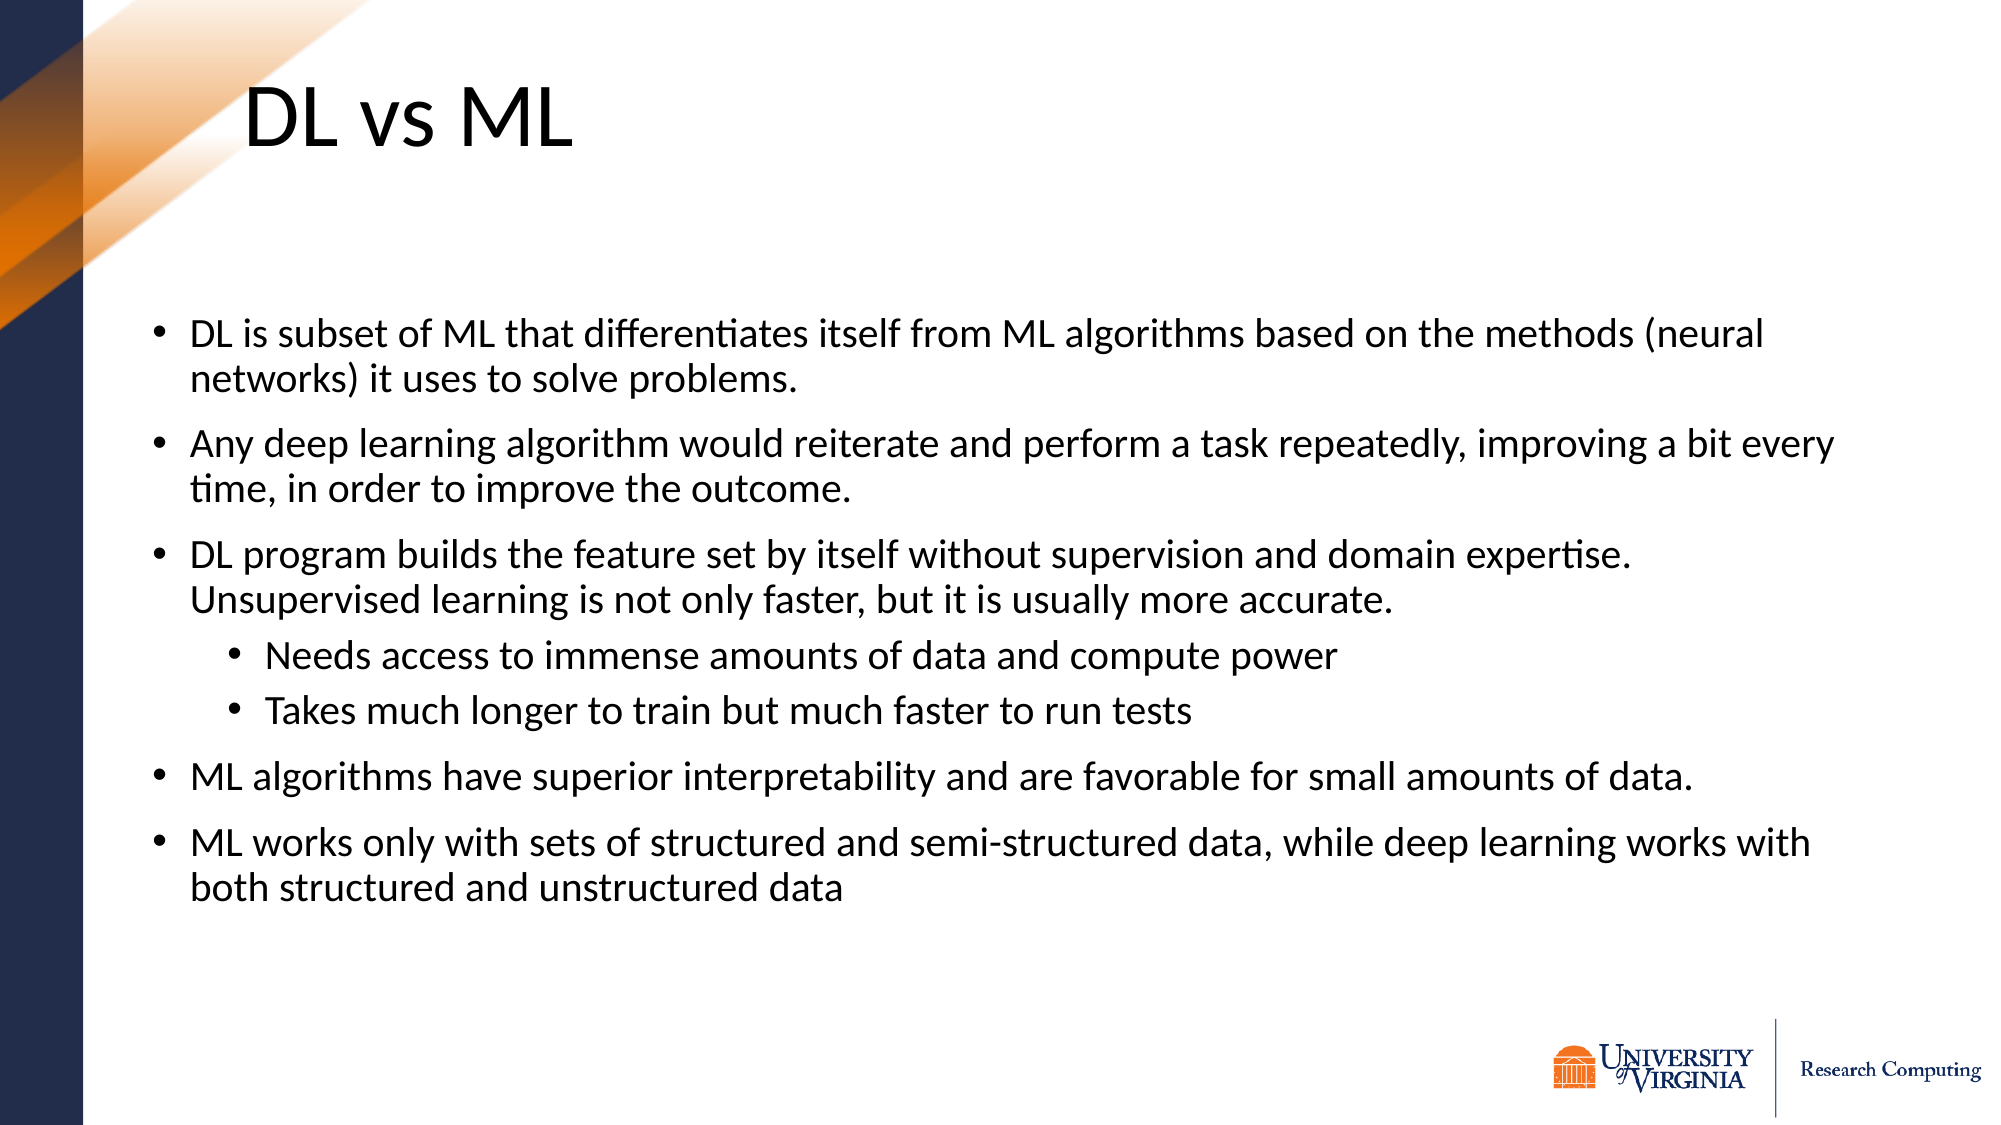

# DL vs ML
DL is subset of ML that differentiates itself from ML algorithms based on the methods (neural networks) it uses to solve problems.
Any deep learning algorithm would reiterate and perform a task repeatedly, improving a bit every time, in order to improve the outcome.
DL program builds the feature set by itself without supervision and domain expertise. Unsupervised learning is not only faster, but it is usually more accurate.
Needs access to immense amounts of data and compute power
Takes much longer to train but much faster to run tests
ML algorithms have superior interpretability and are favorable for small amounts of data.
ML works only with sets of structured and semi-structured data, while deep learning works with both structured and unstructured data